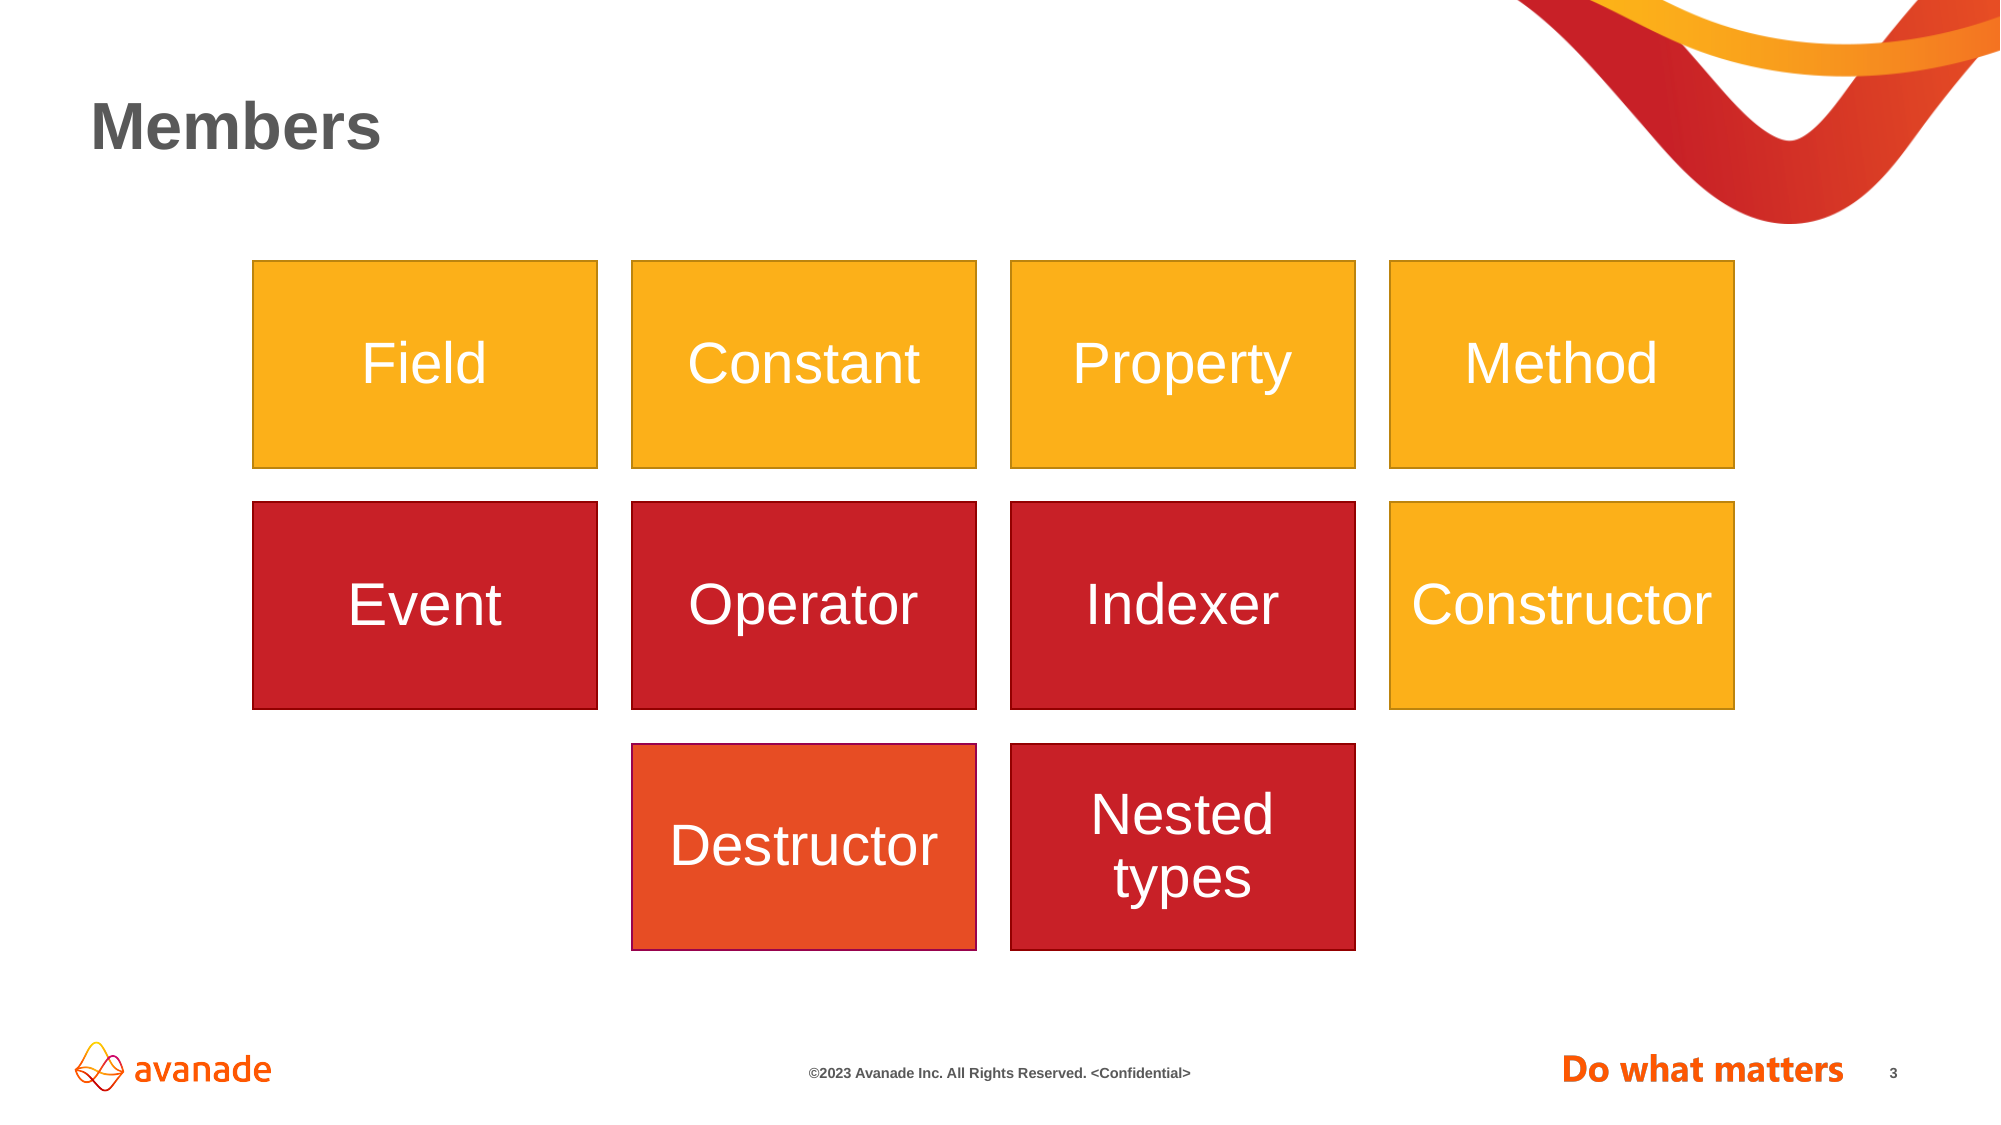

# Members
Field
Constant
Property
Method
Event
Operator
Indexer
Constructor
Destructor
Nested types
3